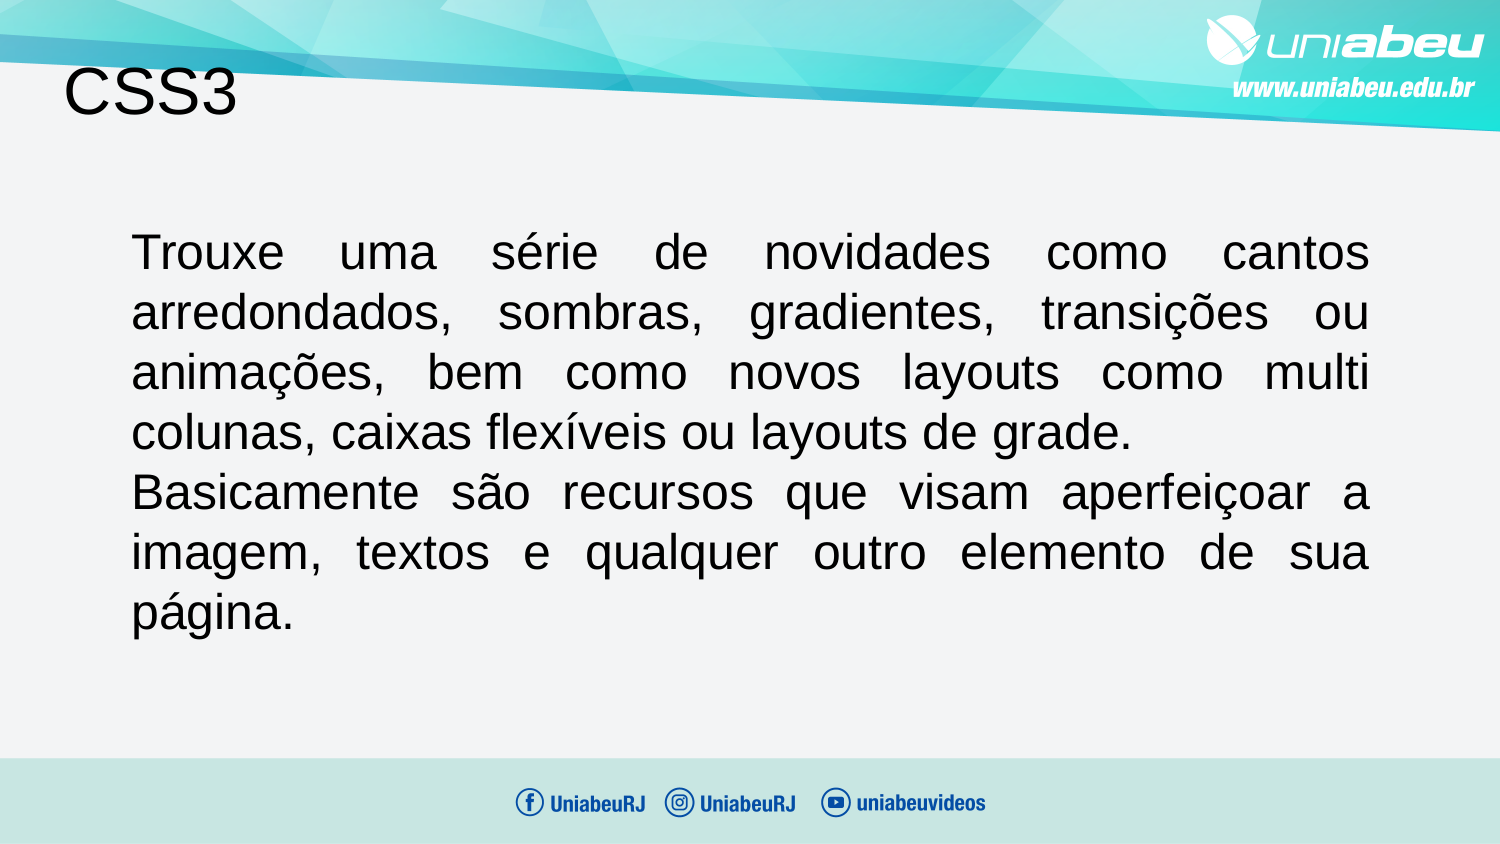

CSS3
Trouxe uma série de novidades como cantos arredondados, sombras, gradientes, transições ou animações, bem como novos layouts como multi colunas, caixas flexíveis ou layouts de grade.
Basicamente são recursos que visam aperfeiçoar a imagem, textos e qualquer outro elemento de sua página.